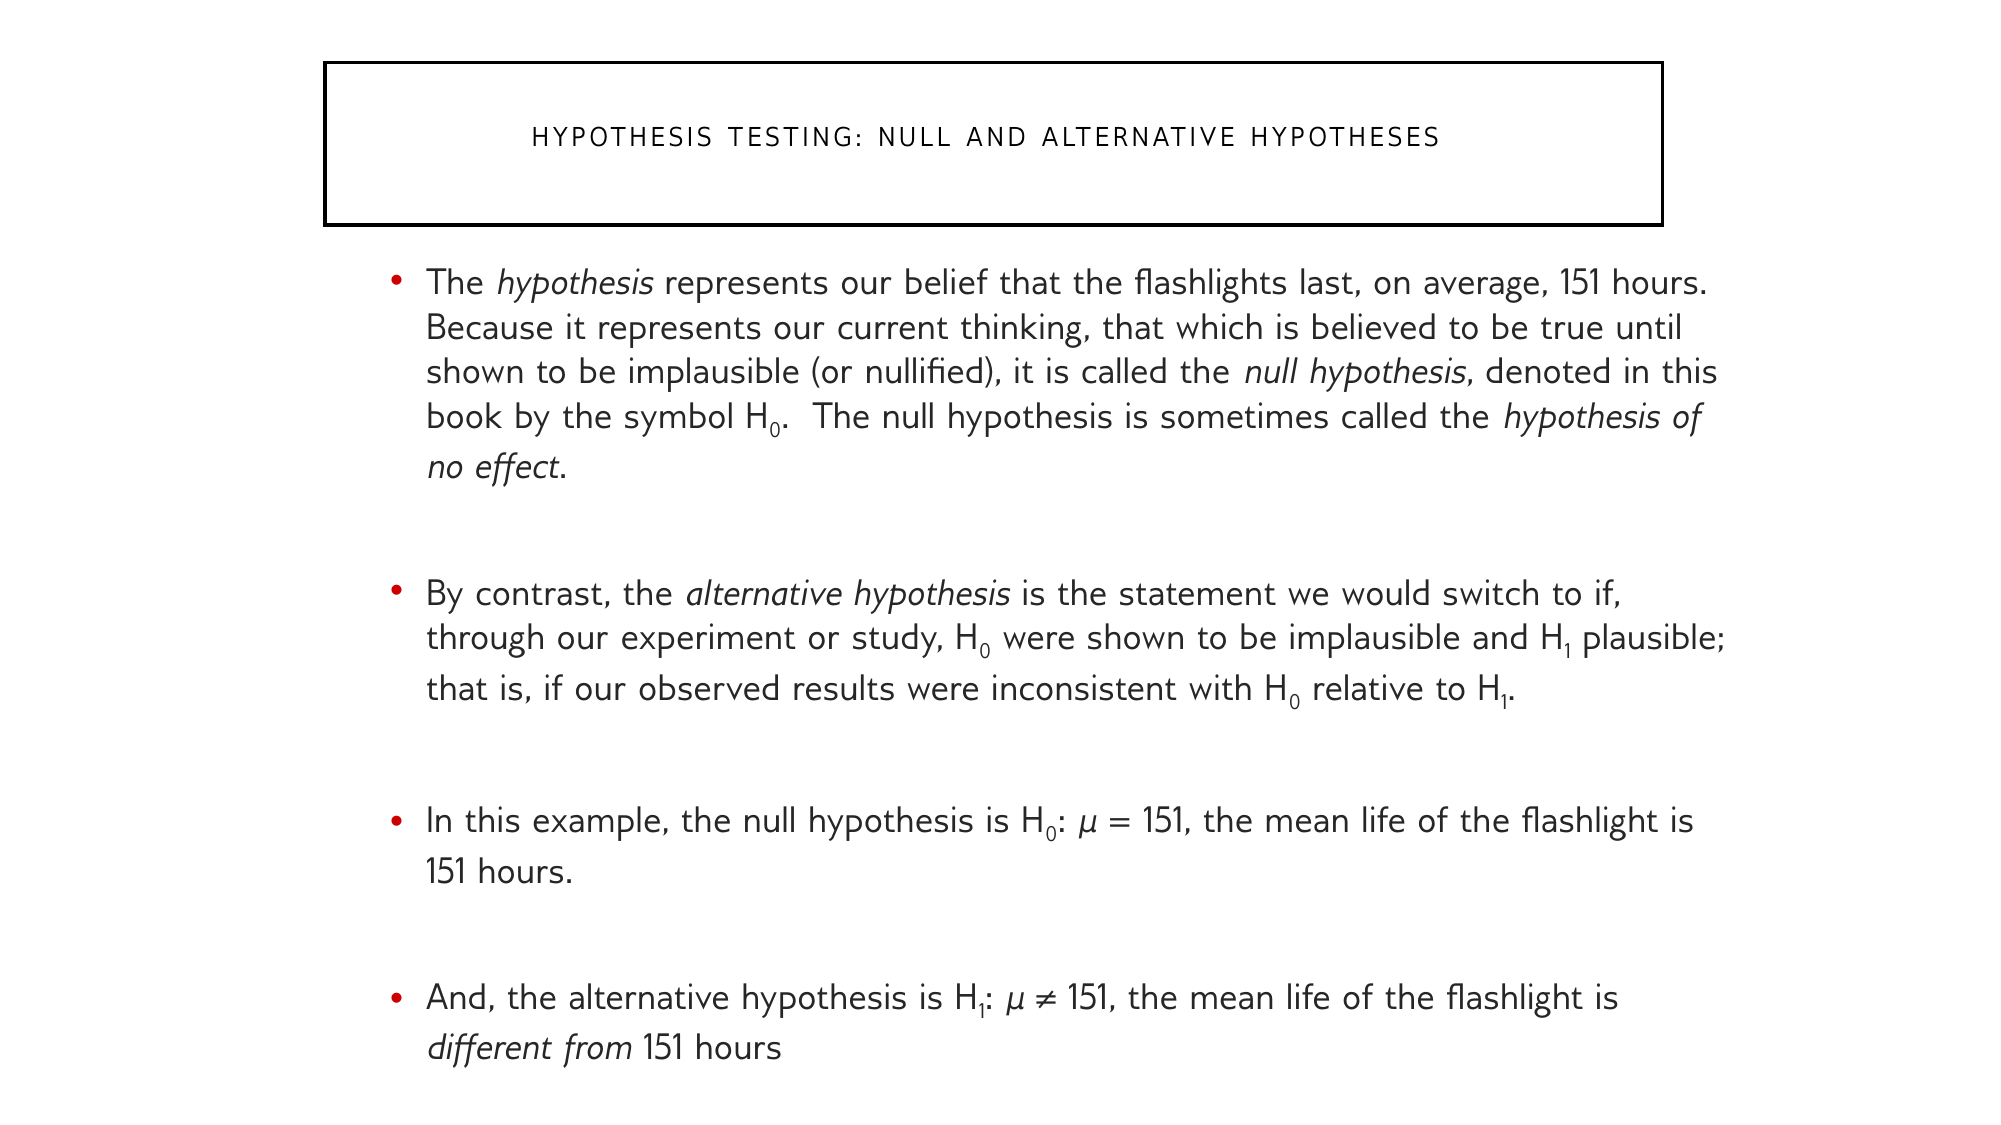

Hypothesis Testing: Null and Alternative Hypotheses
The hypothesis represents our belief that the flashlights last, on average, 151 hours. Because it represents our current thinking, that which is believed to be true until shown to be implausible (or nullified), it is called the null hypothesis, denoted in this book by the symbol H0.  The null hypothesis is sometimes called the hypothesis of no effect.

By contrast, the alternative hypothesis is the statement we would switch to if, through our experiment or study, H0 were shown to be implausible and H1 plausible; that is, if our observed results were inconsistent with H0 relative to H1.

In this example, the null hypothesis is H0: µ = 151, the mean life of the flashlight is 151 hours.

And, the alternative hypothesis is H1: µ ≠ 151, the mean life of the flashlight is  different from 151 hours
271